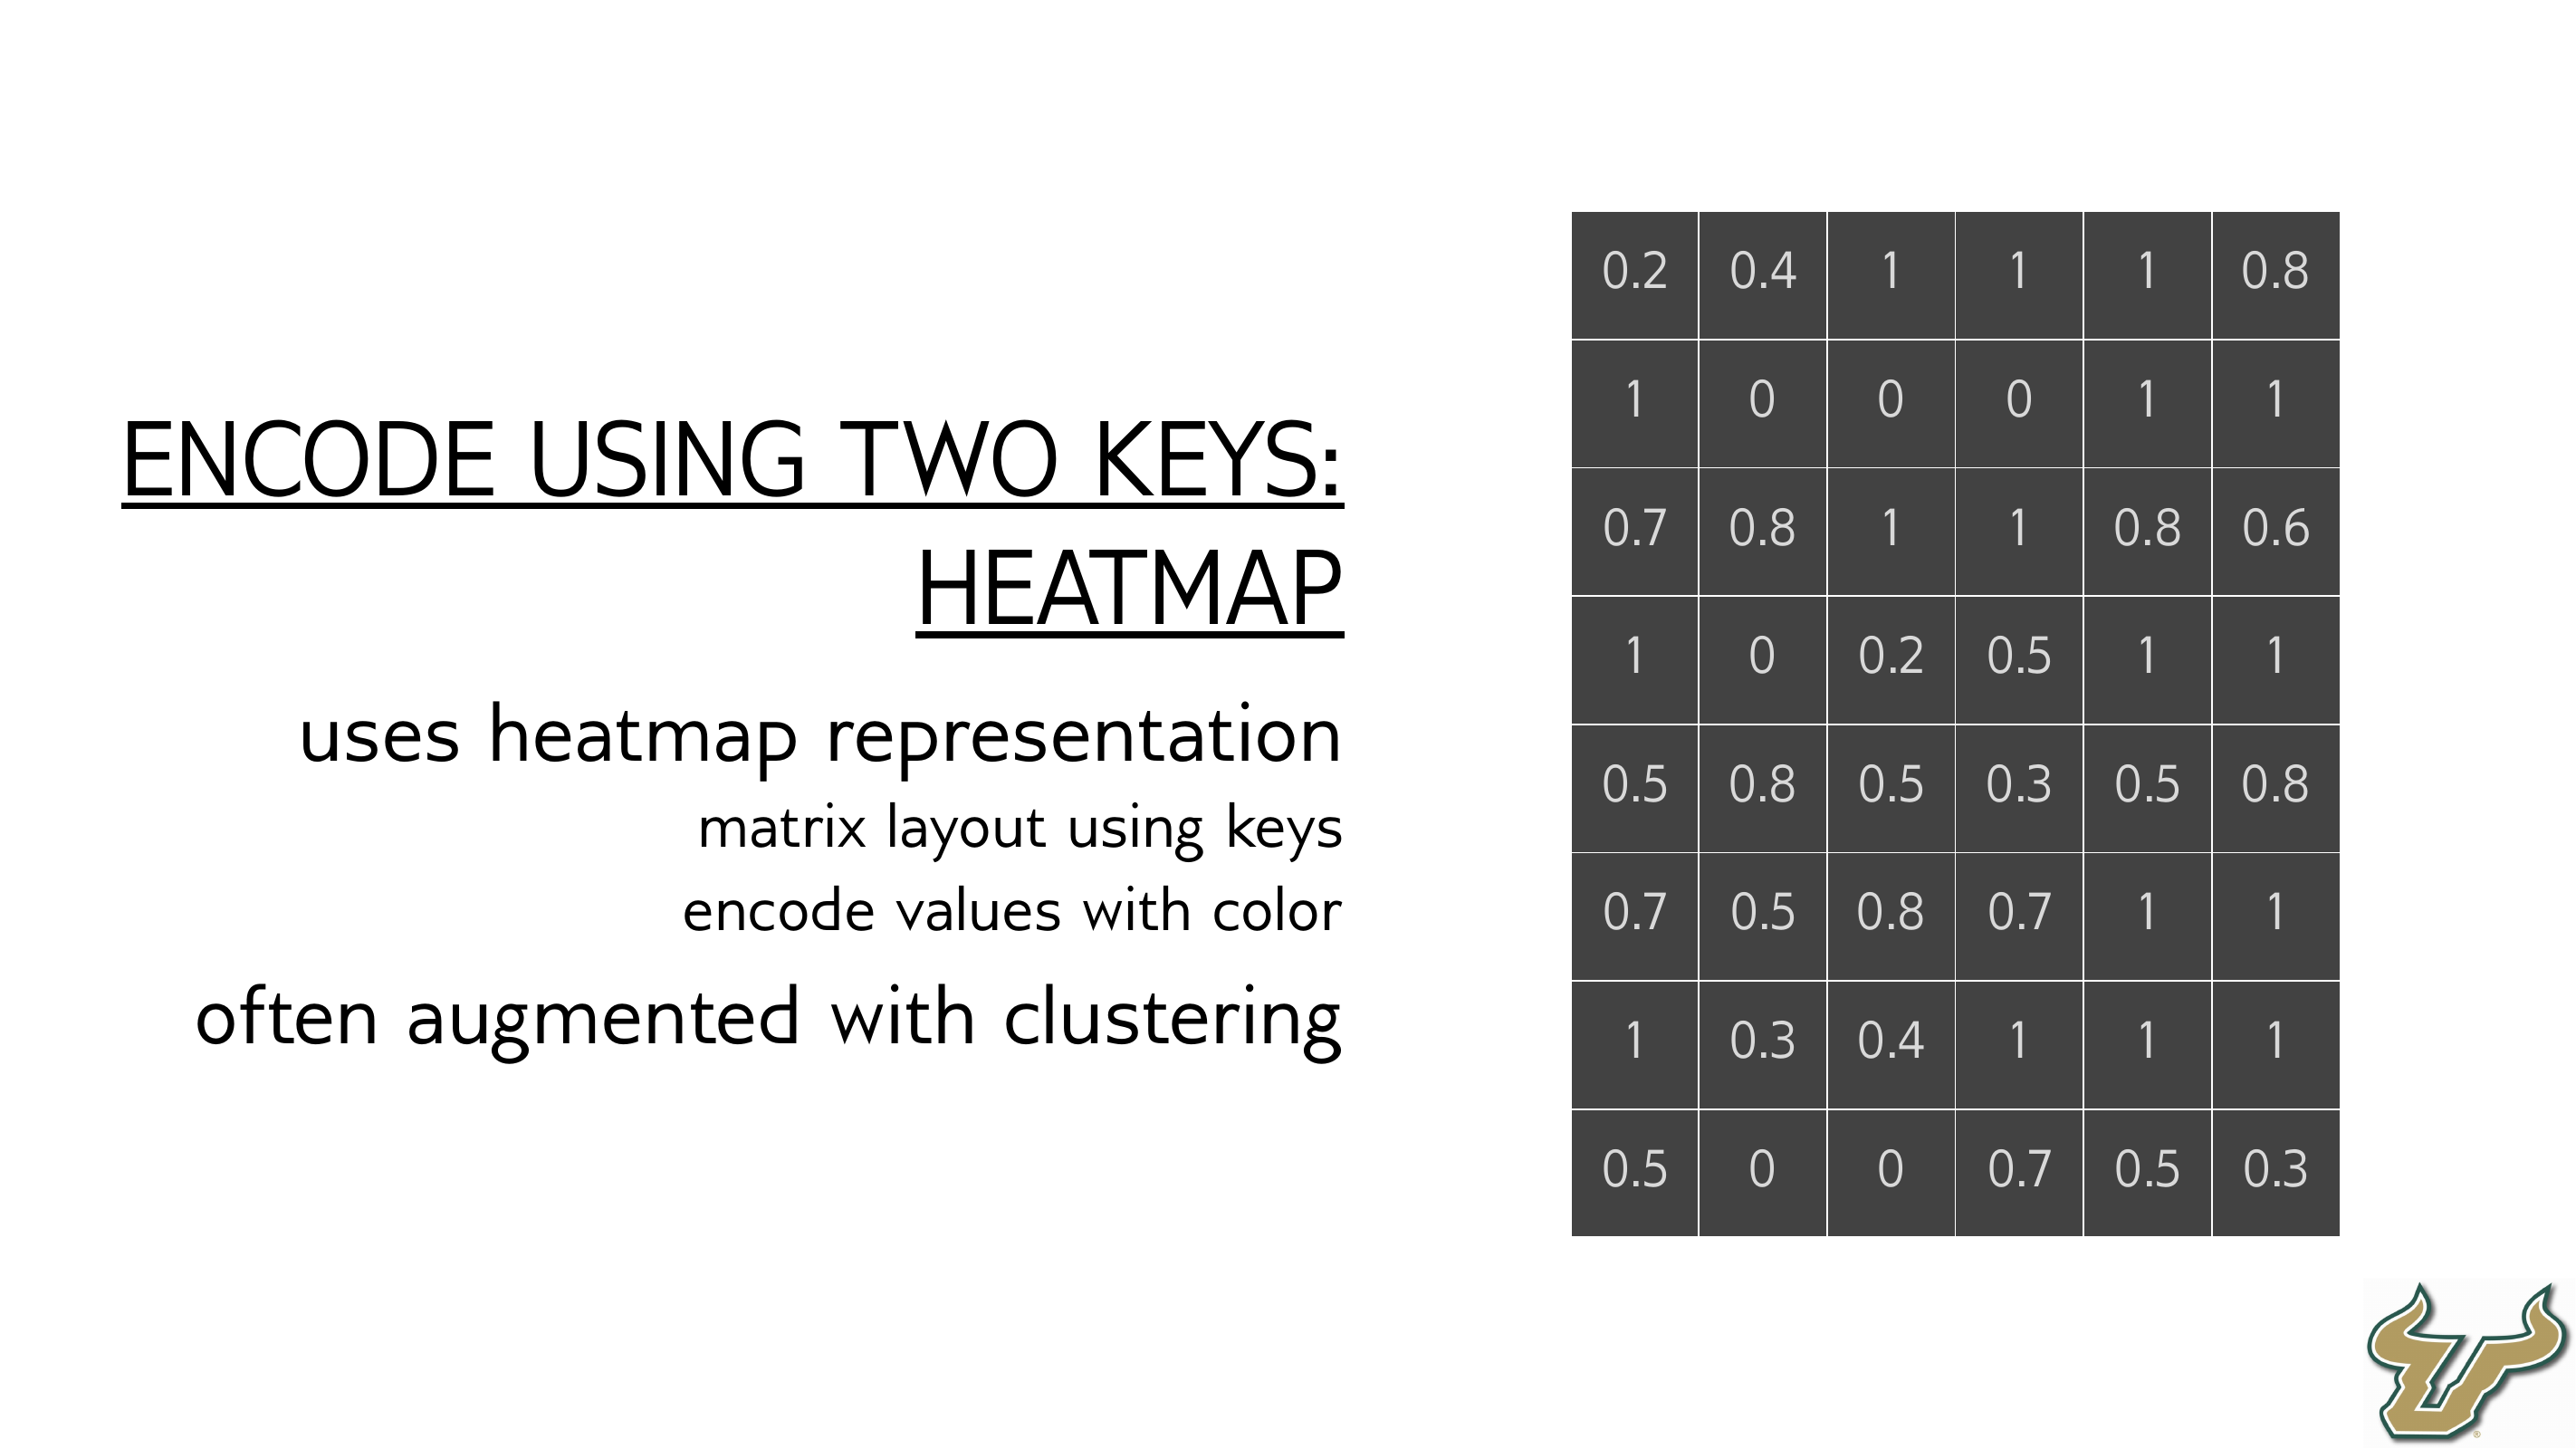

encode using two keys: heatmap
uses heatmap representation
matrix layout using keys
encode values with color
often augmented with clustering
| 0.2 | 0.4 | 1 | 1 | 1 | 0.8 |
| --- | --- | --- | --- | --- | --- |
| 1 | 0 | 0 | 0 | 1 | 1 |
| 0.7 | 0.8 | 1 | 1 | 0.8 | 0.6 |
| 1 | 0 | 0.2 | 0.5 | 1 | 1 |
| 0.5 | 0.8 | 0.5 | 0.3 | 0.5 | 0.8 |
| 0.7 | 0.5 | 0.8 | 0.7 | 1 | 1 |
| 1 | 0.3 | 0.4 | 1 | 1 | 1 |
| 0.5 | 0 | 0 | 0.7 | 0.5 | 0.3 |